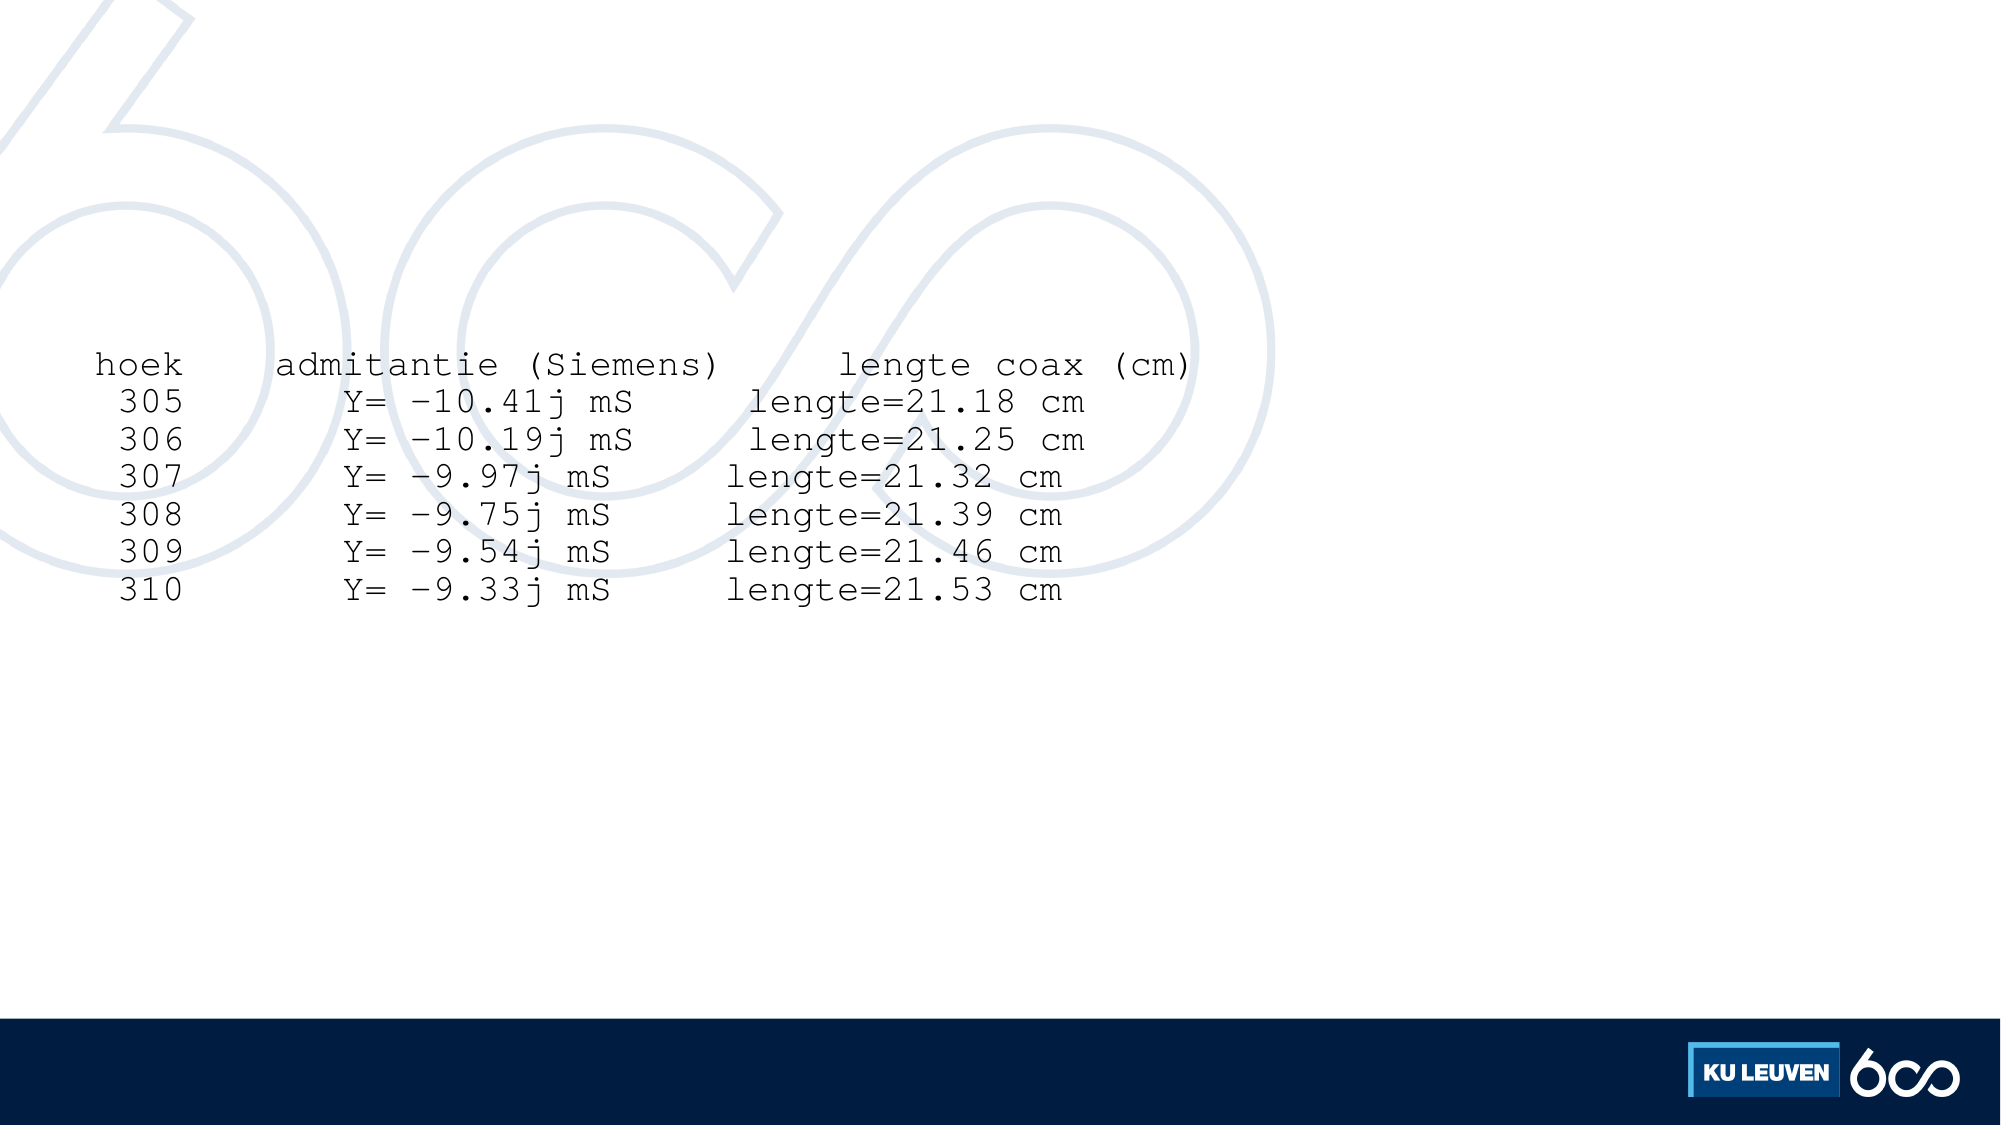

#
hoek    admitantie (Siemens)     lengte coax (cm)
 305       Y= -10.41j mS     lengte=21.18 cm
 306       Y= -10.19j mS     lengte=21.25 cm
 307       Y= -9.97j mS     lengte=21.32 cm
 308       Y= -9.75j mS     lengte=21.39 cm
 309       Y= -9.54j mS     lengte=21.46 cm
 310       Y= -9.33j mS     lengte=21.53 cm